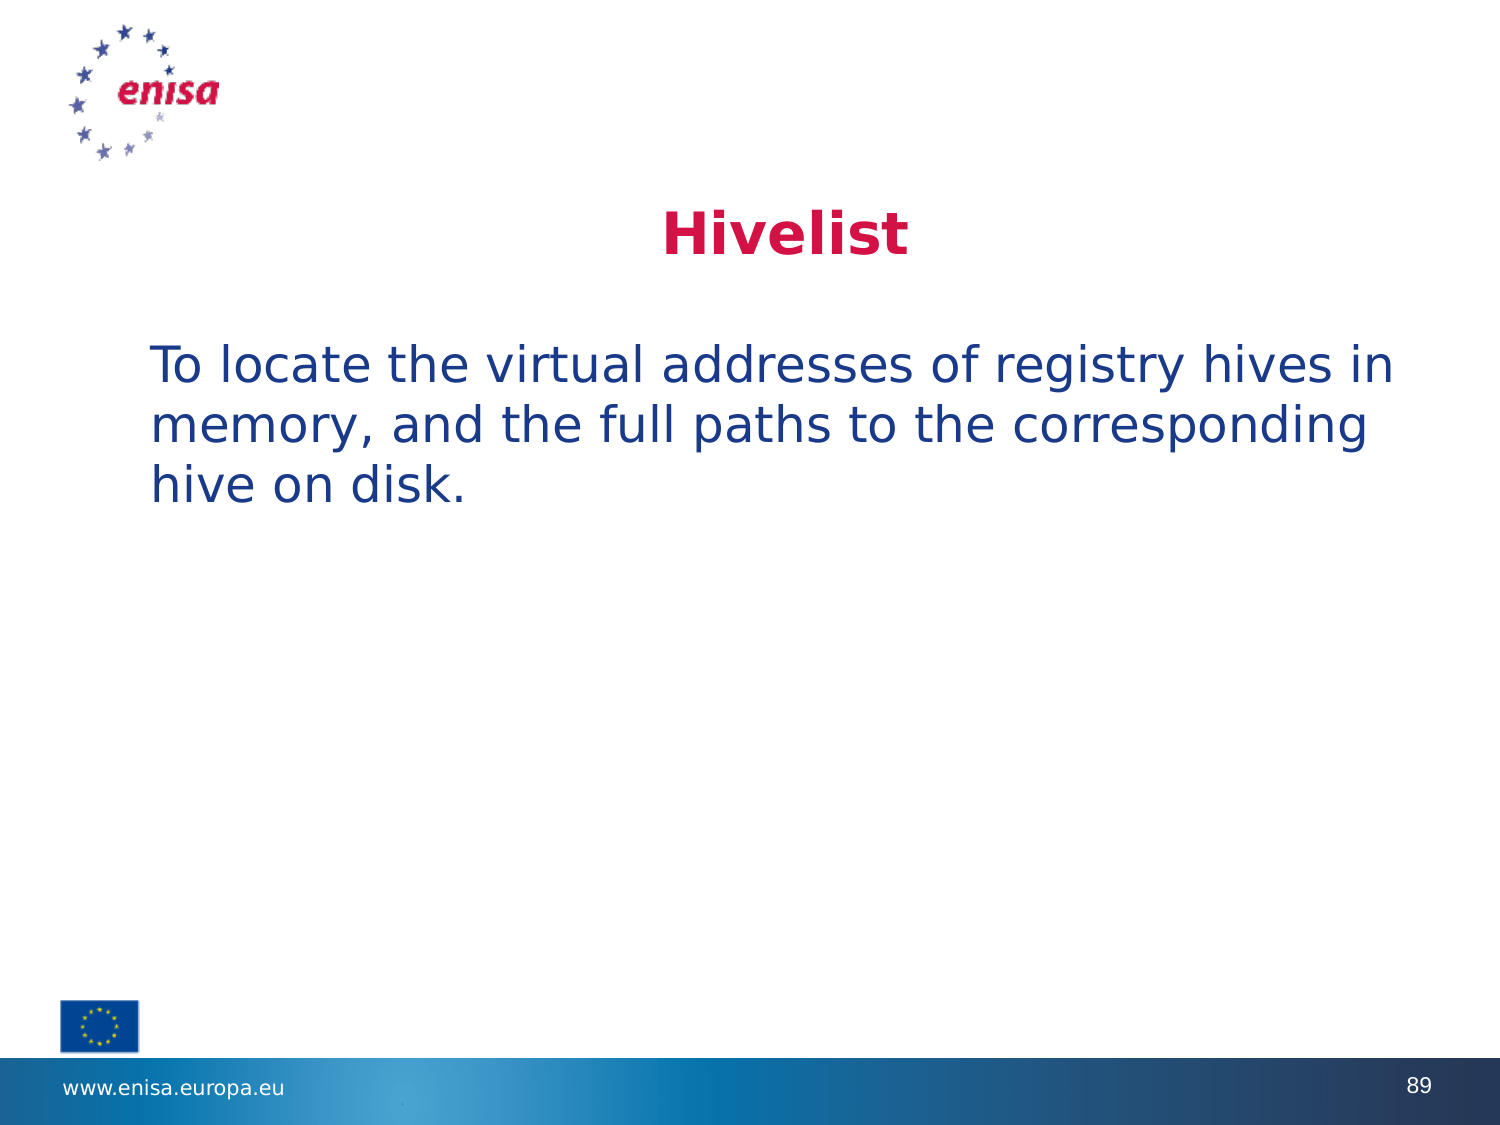

# Hivelist
To locate the virtual addresses of registry hives in memory, and the full paths to the corresponding hive on disk.